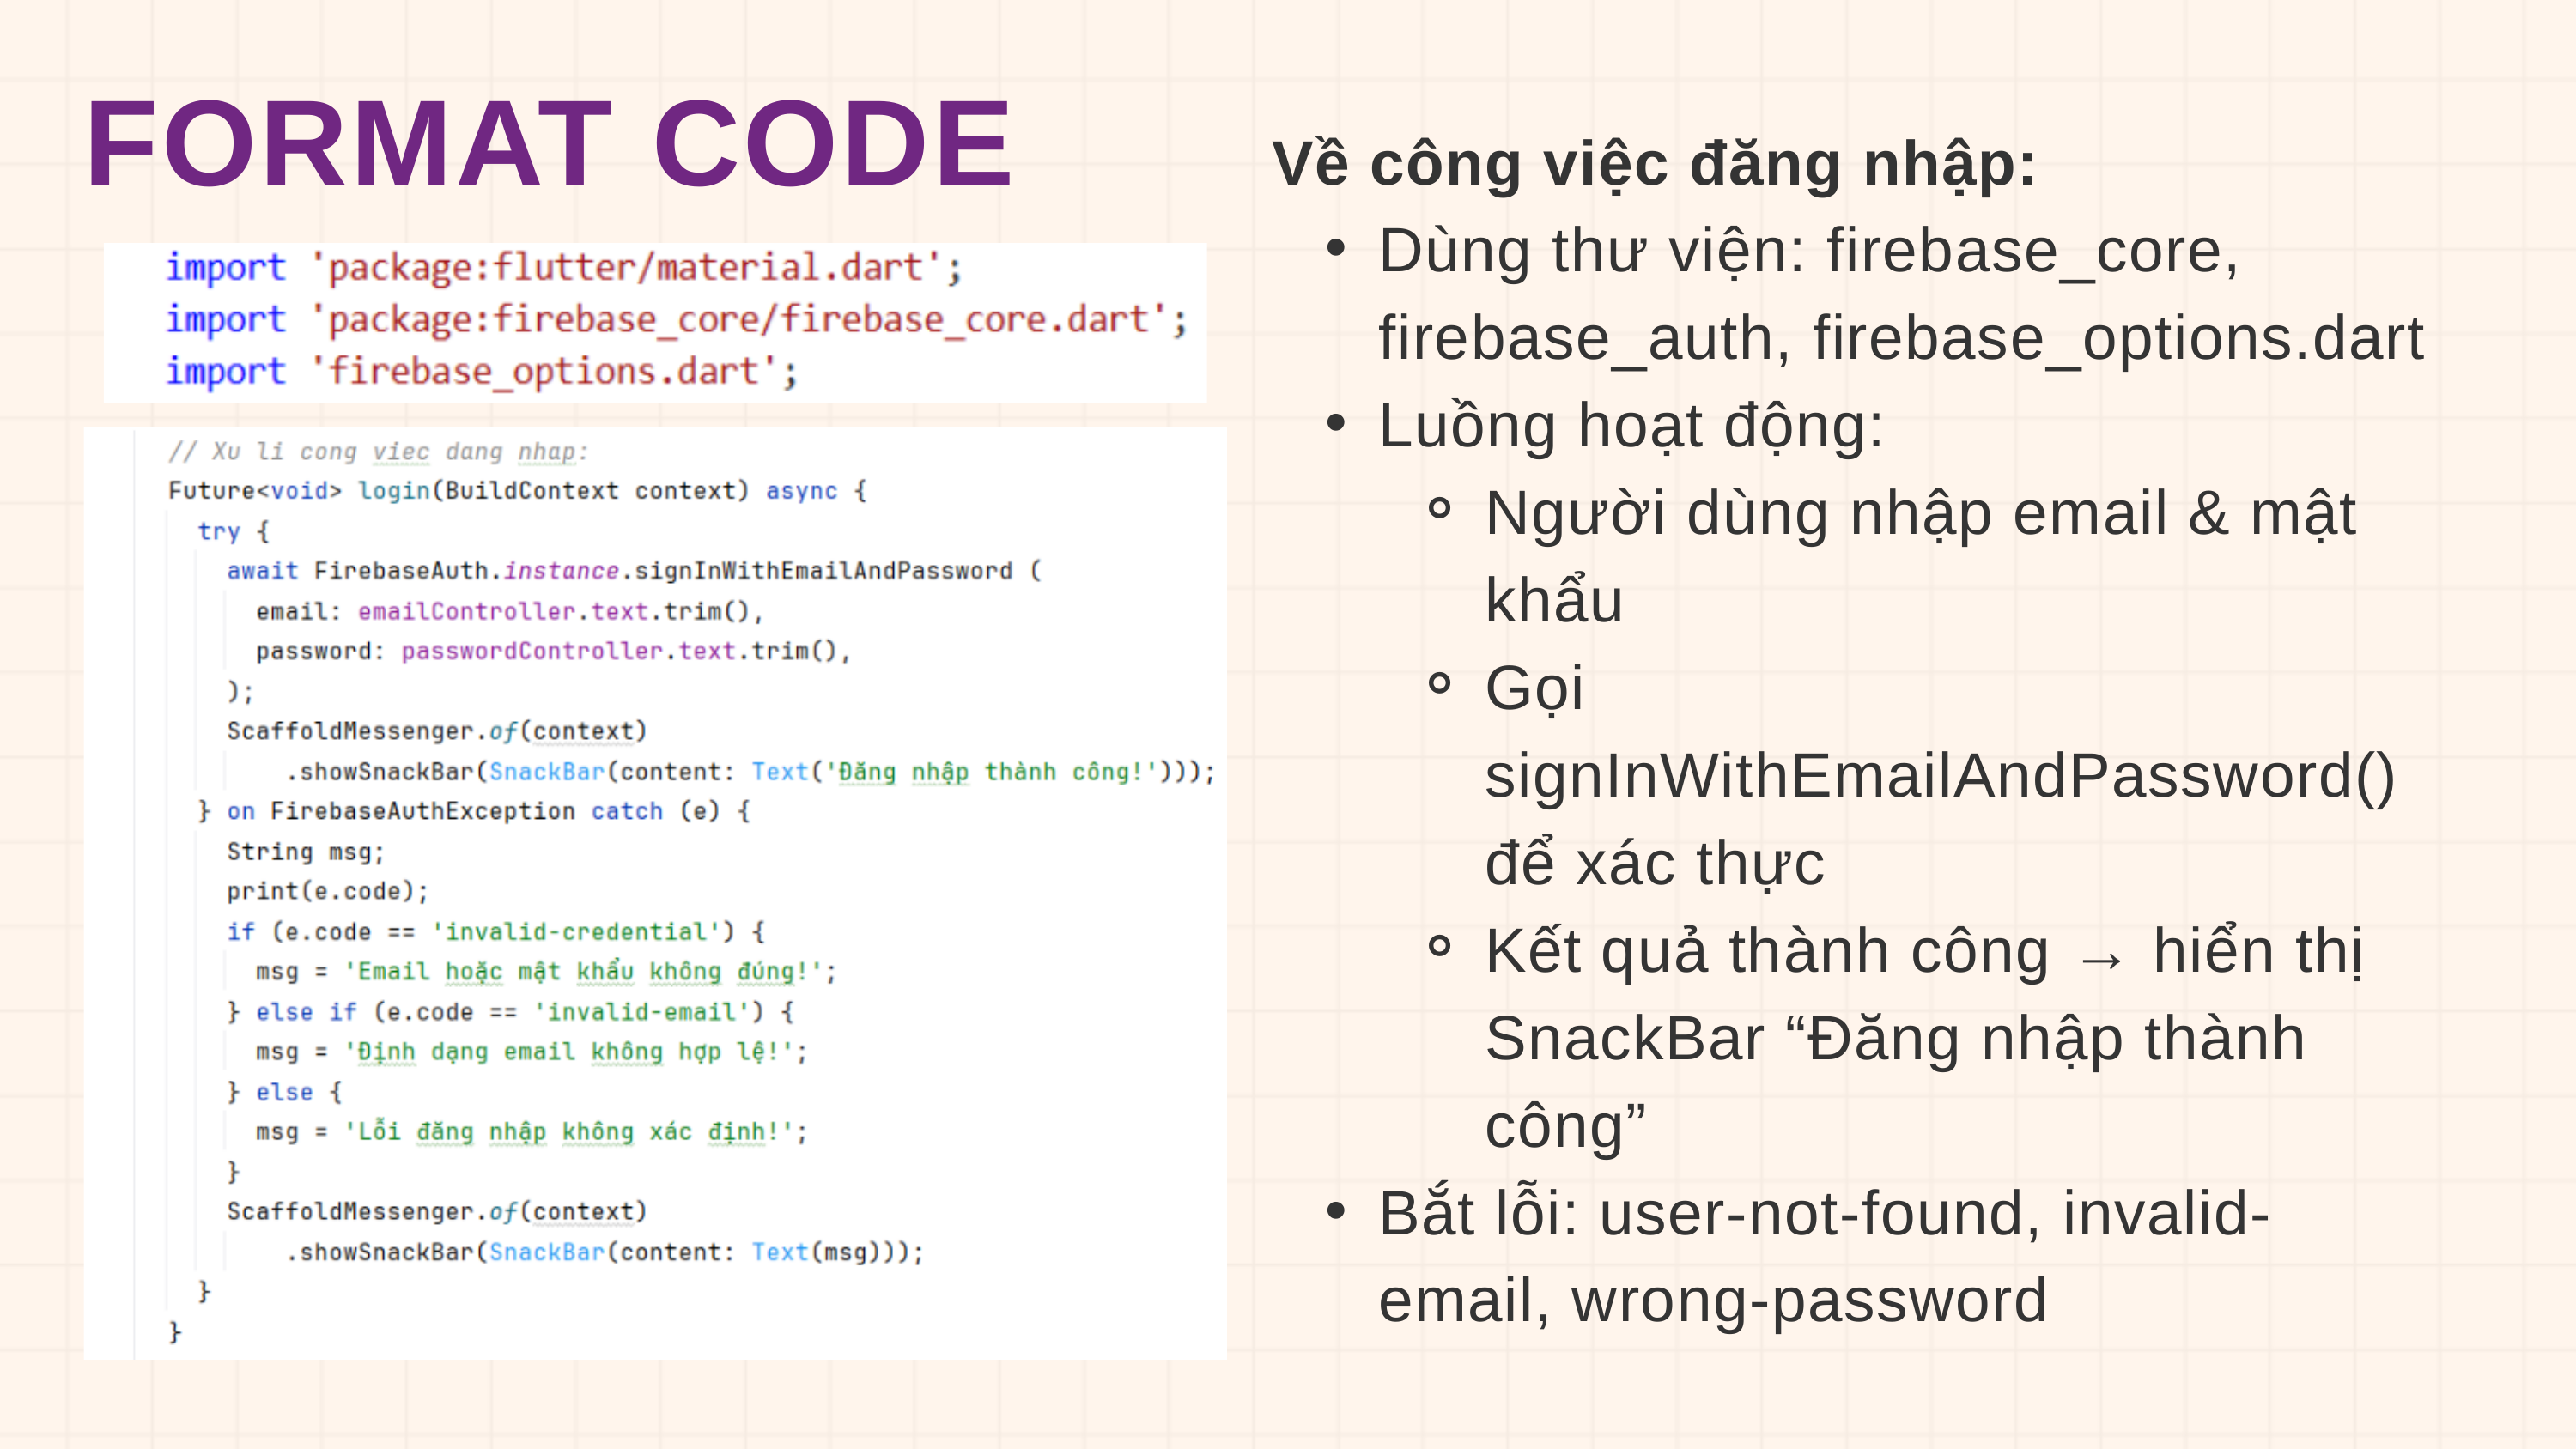

FORMAT CODE
Về công việc đăng nhập:
Dùng thư viện: firebase_core, firebase_auth, firebase_options.dart
Luồng hoạt động:
Người dùng nhập email & mật khẩu
Gọi signInWithEmailAndPassword() để xác thực
Kết quả thành công → hiển thị SnackBar “Đăng nhập thành công”
Bắt lỗi: user-not-found, invalid-email, wrong-password